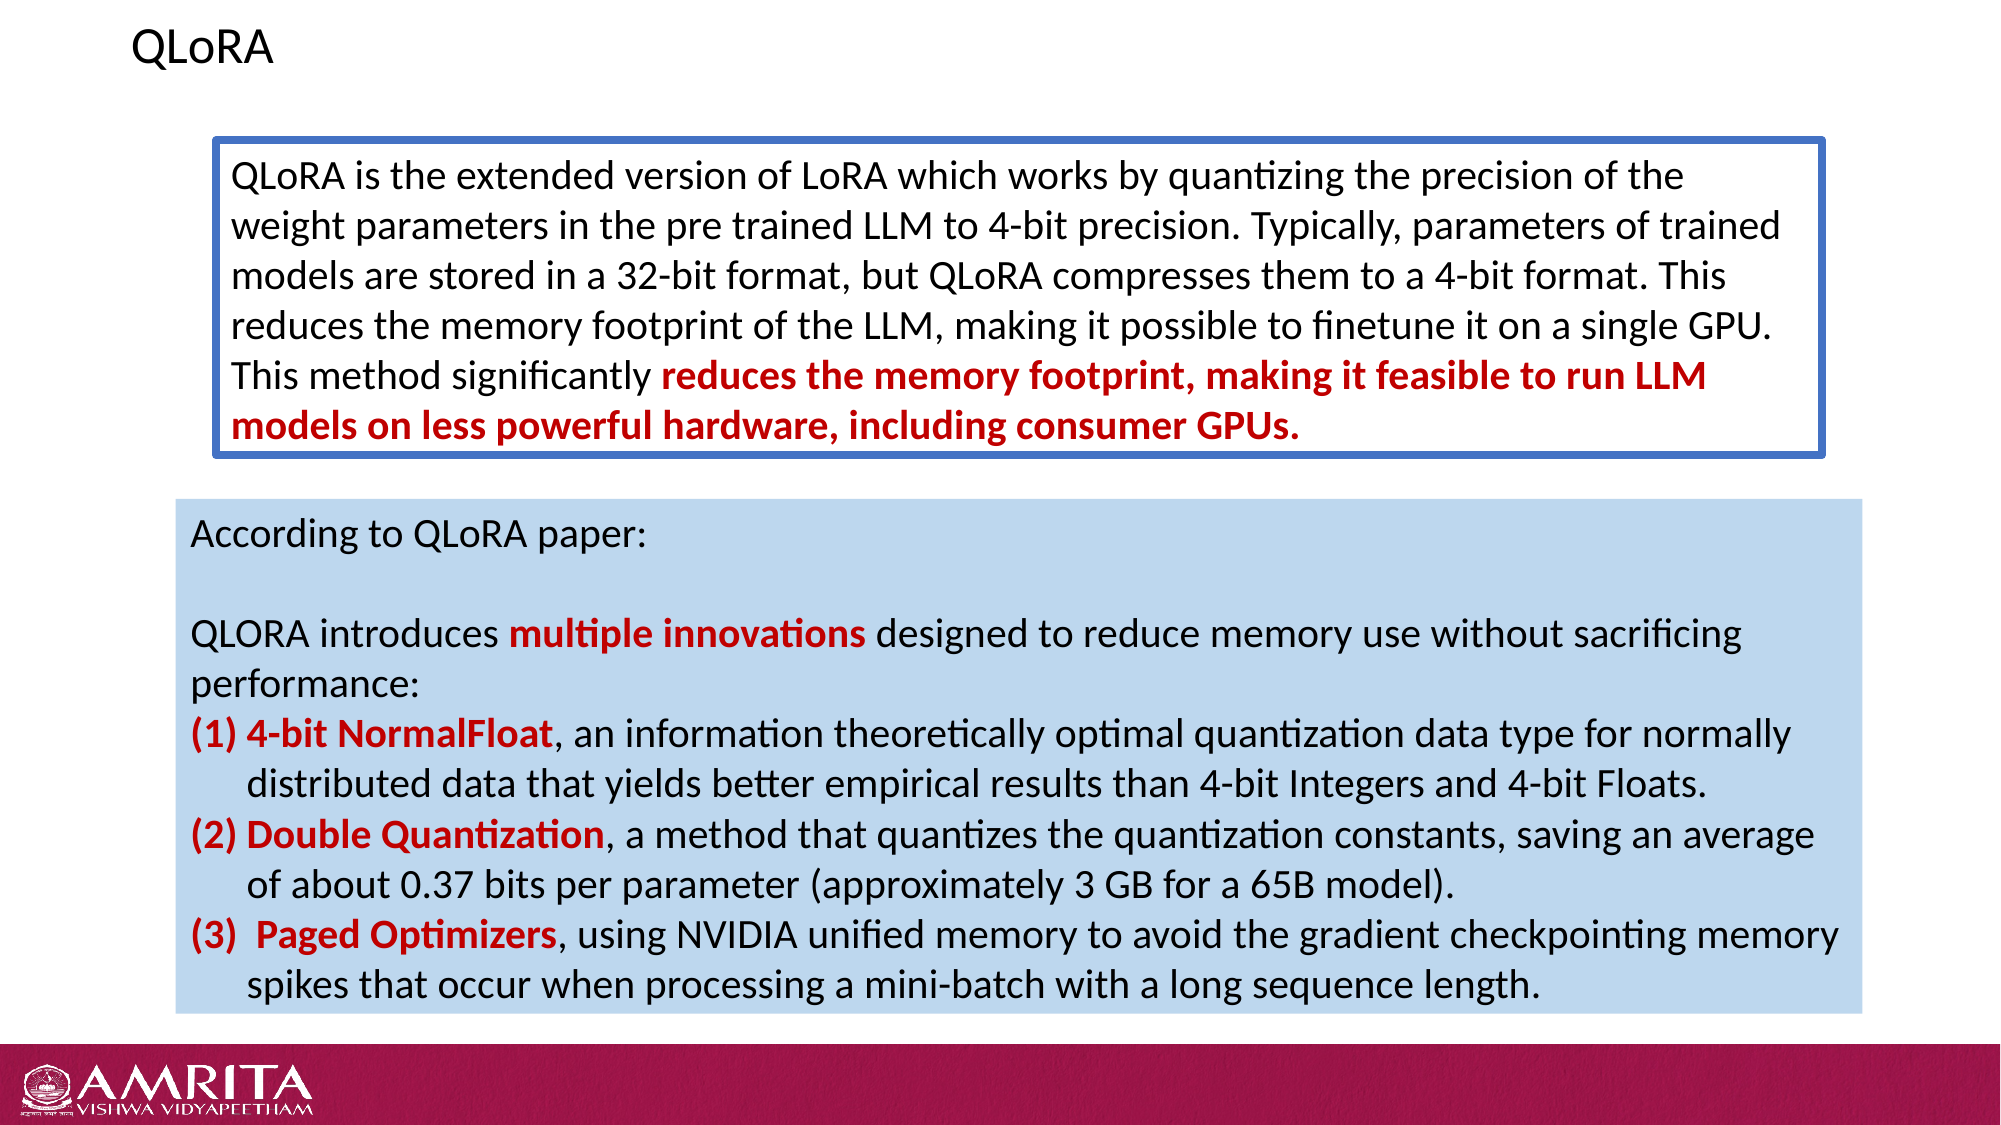

# QLoRA
QLoRA is the extended version of LoRA which works by quantizing the precision of the weight parameters in the pre trained LLM to 4-bit precision. Typically, parameters of trained models are stored in a 32-bit format, but QLoRA compresses them to a 4-bit format. This reduces the memory footprint of the LLM, making it possible to finetune it on a single GPU. This method significantly reduces the memory footprint, making it feasible to run LLM models on less powerful hardware, including consumer GPUs.

According to QLoRA paper:

QLORA introduces multiple innovations designed to reduce memory use without sacrificing performance:
4-bit NormalFloat, an information theoretically optimal quantization data type for normally distributed data that yields better empirical results than 4-bit Integers and 4-bit Floats.
Double Quantization, a method that quantizes the quantization constants, saving an average of about 0.37 bits per parameter (approximately 3 GB for a 65B model).
 Paged Optimizers, using NVIDIA unified memory to avoid the gradient checkpointing memory spikes that occur when processing a mini-batch with a long sequence length.